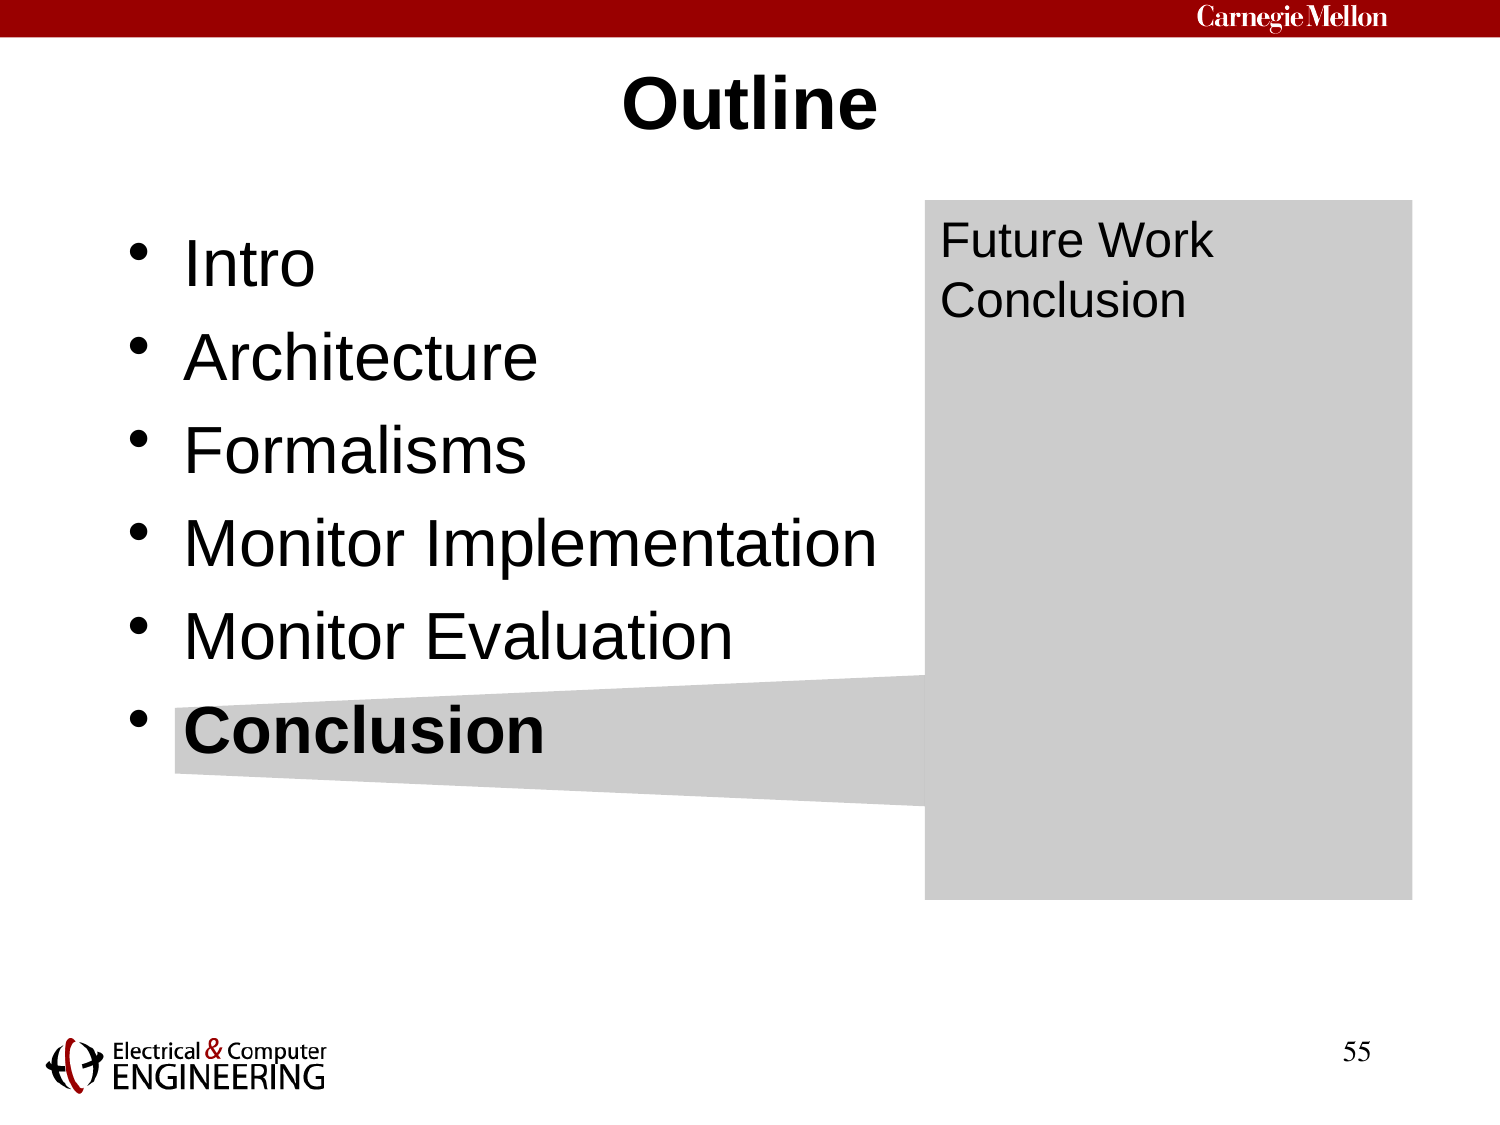

# Outline
Future Work
Conclusion
Intro
Architecture
Formalisms
Monitor Implementation
Monitor Evaluation
Conclusion

55